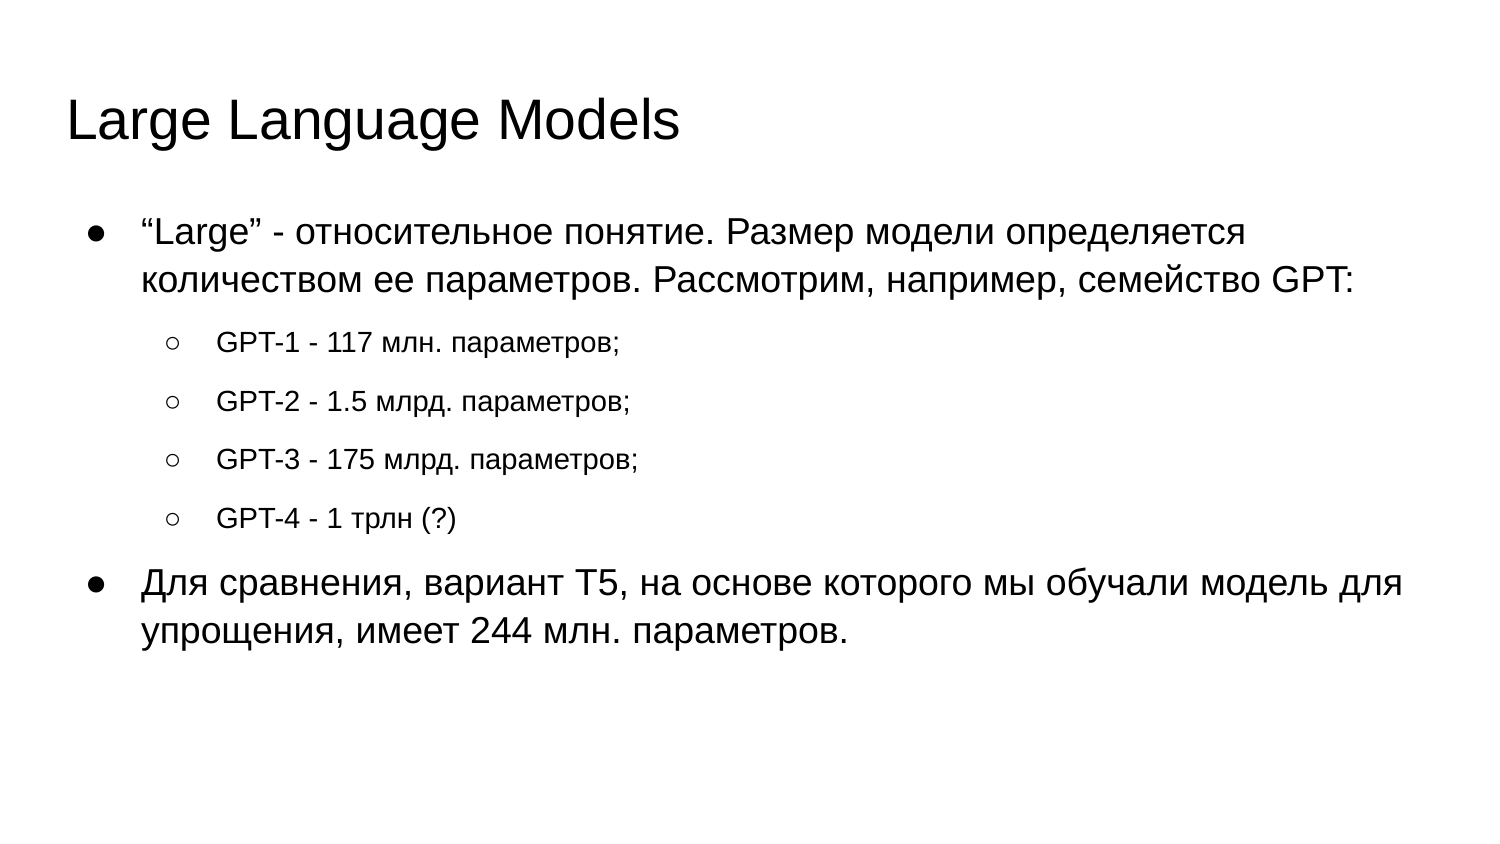

# Large Language Models
“Large” - относительное понятие. Размер модели определяется количеством ее параметров. Рассмотрим, например, семейство GPT:
GPT-1 - 117 млн. параметров;
GPT-2 - 1.5 млрд. параметров;
GPT-3 - 175 млрд. параметров;
GPT-4 - 1 трлн (?)
Для сравнения, вариант Т5, на основе которого мы обучали модель для упрощения, имеет 244 млн. параметров.